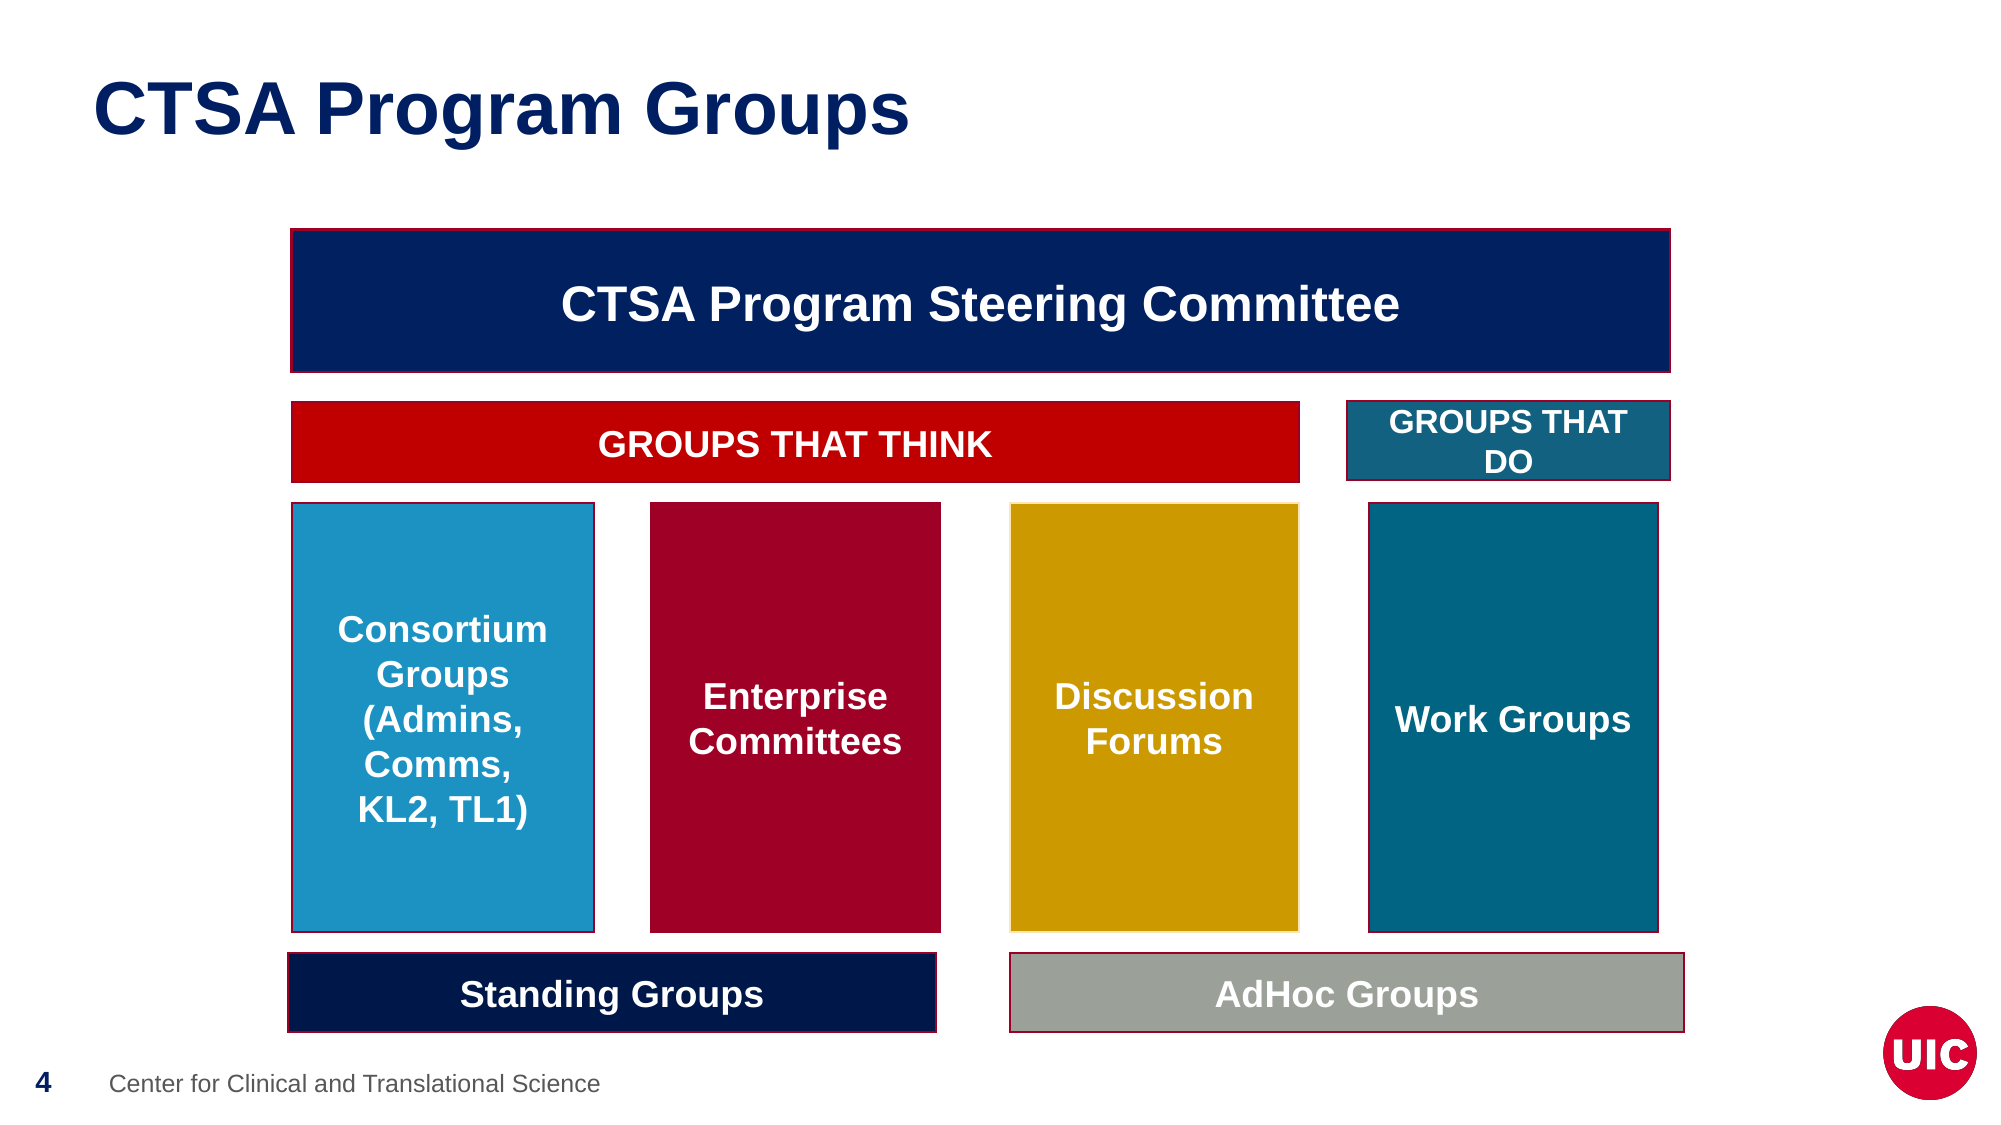

# CTSA Program Groups
CTSA Program Steering Committee
GROUPS THAT DO
GROUPS THAT THINK
Consortium Groups
(Admins, Comms,
KL2, TL1)
Enterprise Committees
Discussion Forums
Work Groups
Standing Groups
AdHoc Groups
Center for Clinical and Translational Science